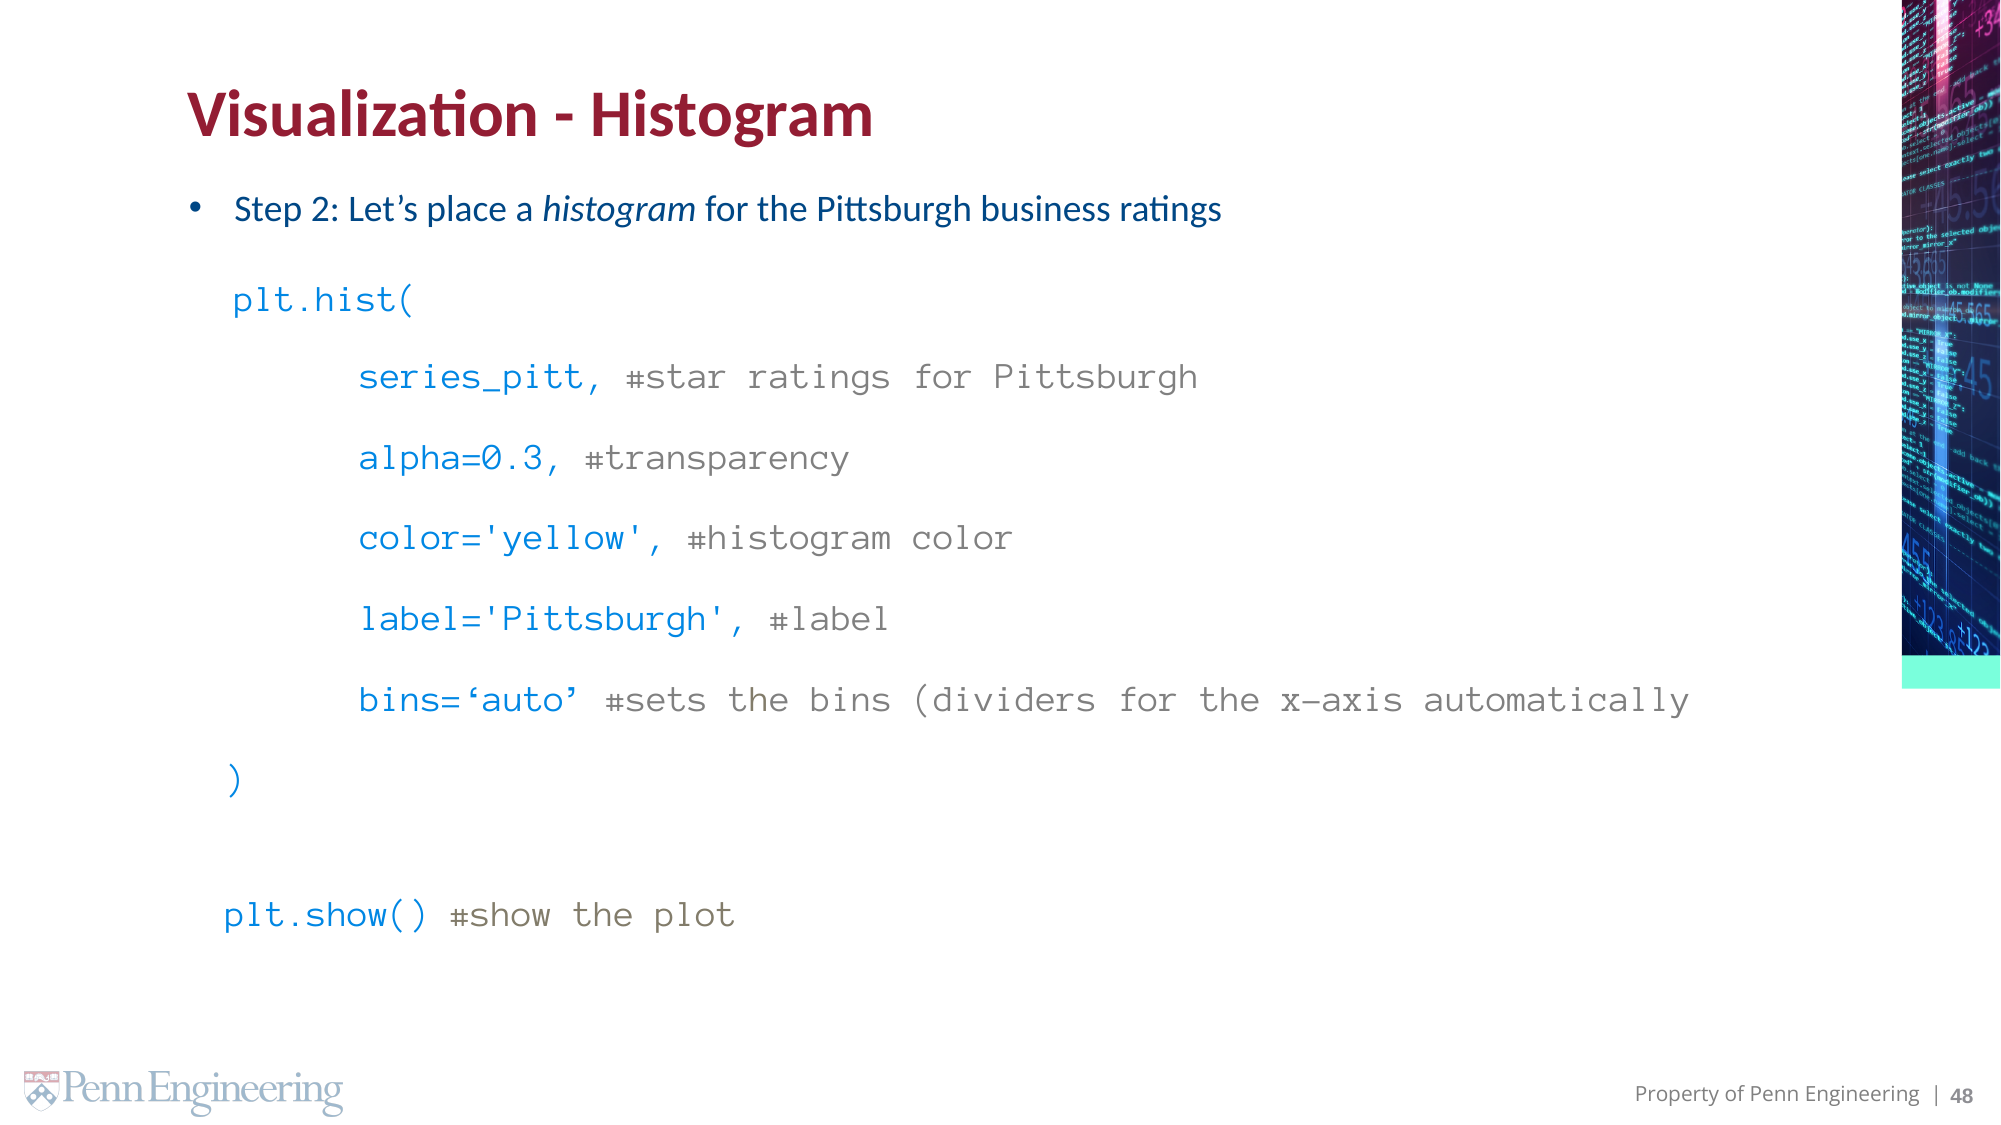

# Visualization - Histogram
Step 2: Let’s place a histogram for the Pittsburgh business ratings
plt.hist(
	series_pitt, #star ratings for Pittsburgh
	alpha=0.3, #transparency
	color='yellow', #histogram color
	label='Pittsburgh', #label
	bins=‘auto’ #sets the bins (dividers for the x-axis automatically
)
plt.show() #show the plot
48